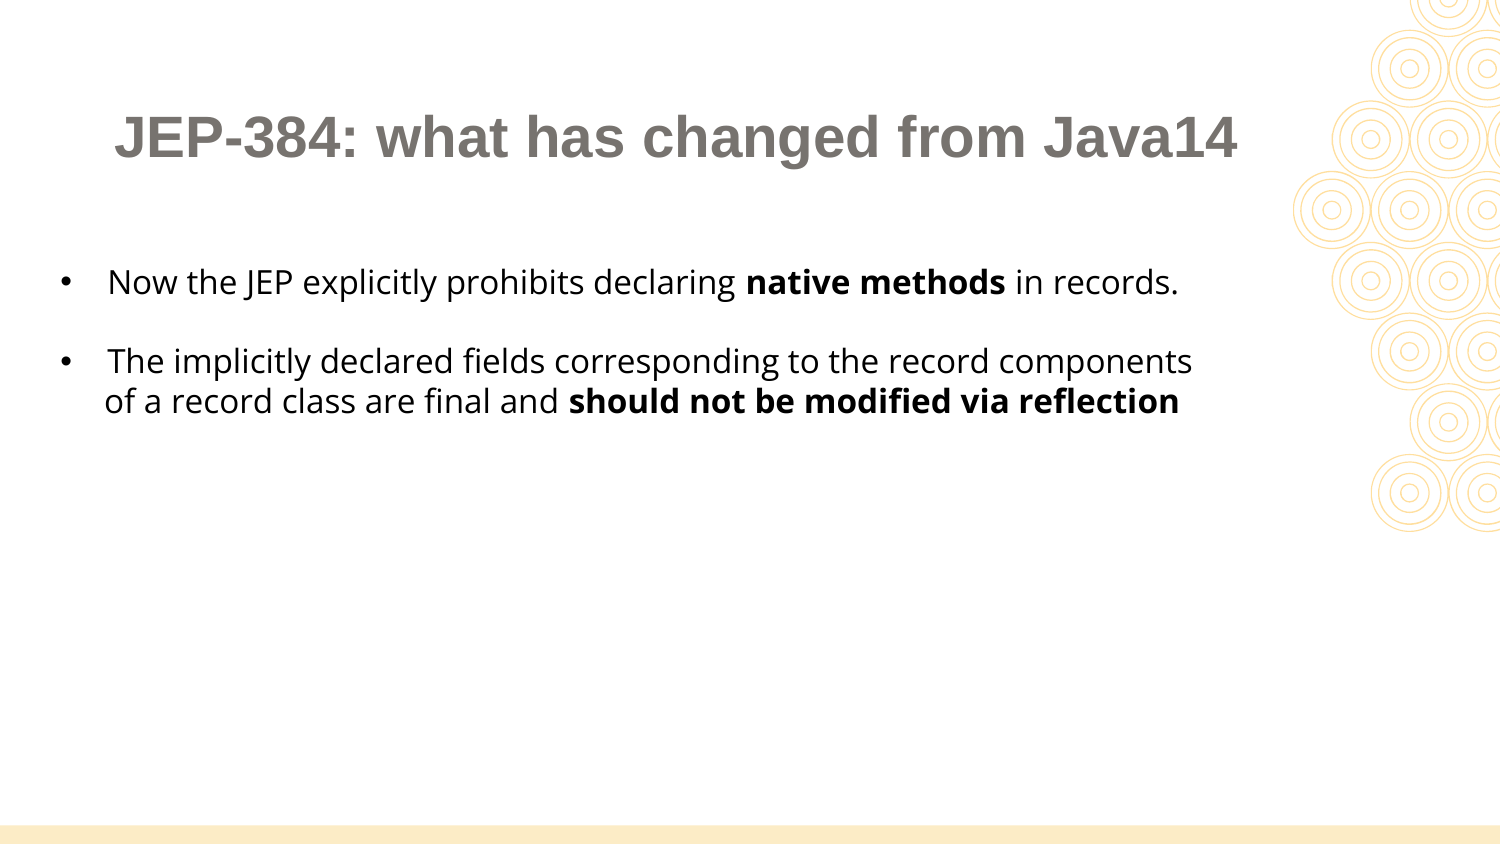

JEP-384: what has changed from Java14
Now the JEP explicitly prohibits declaring native methods in records.

The implicitly declared fields corresponding to the record components
     of a record class are final and should not be modified via reflection